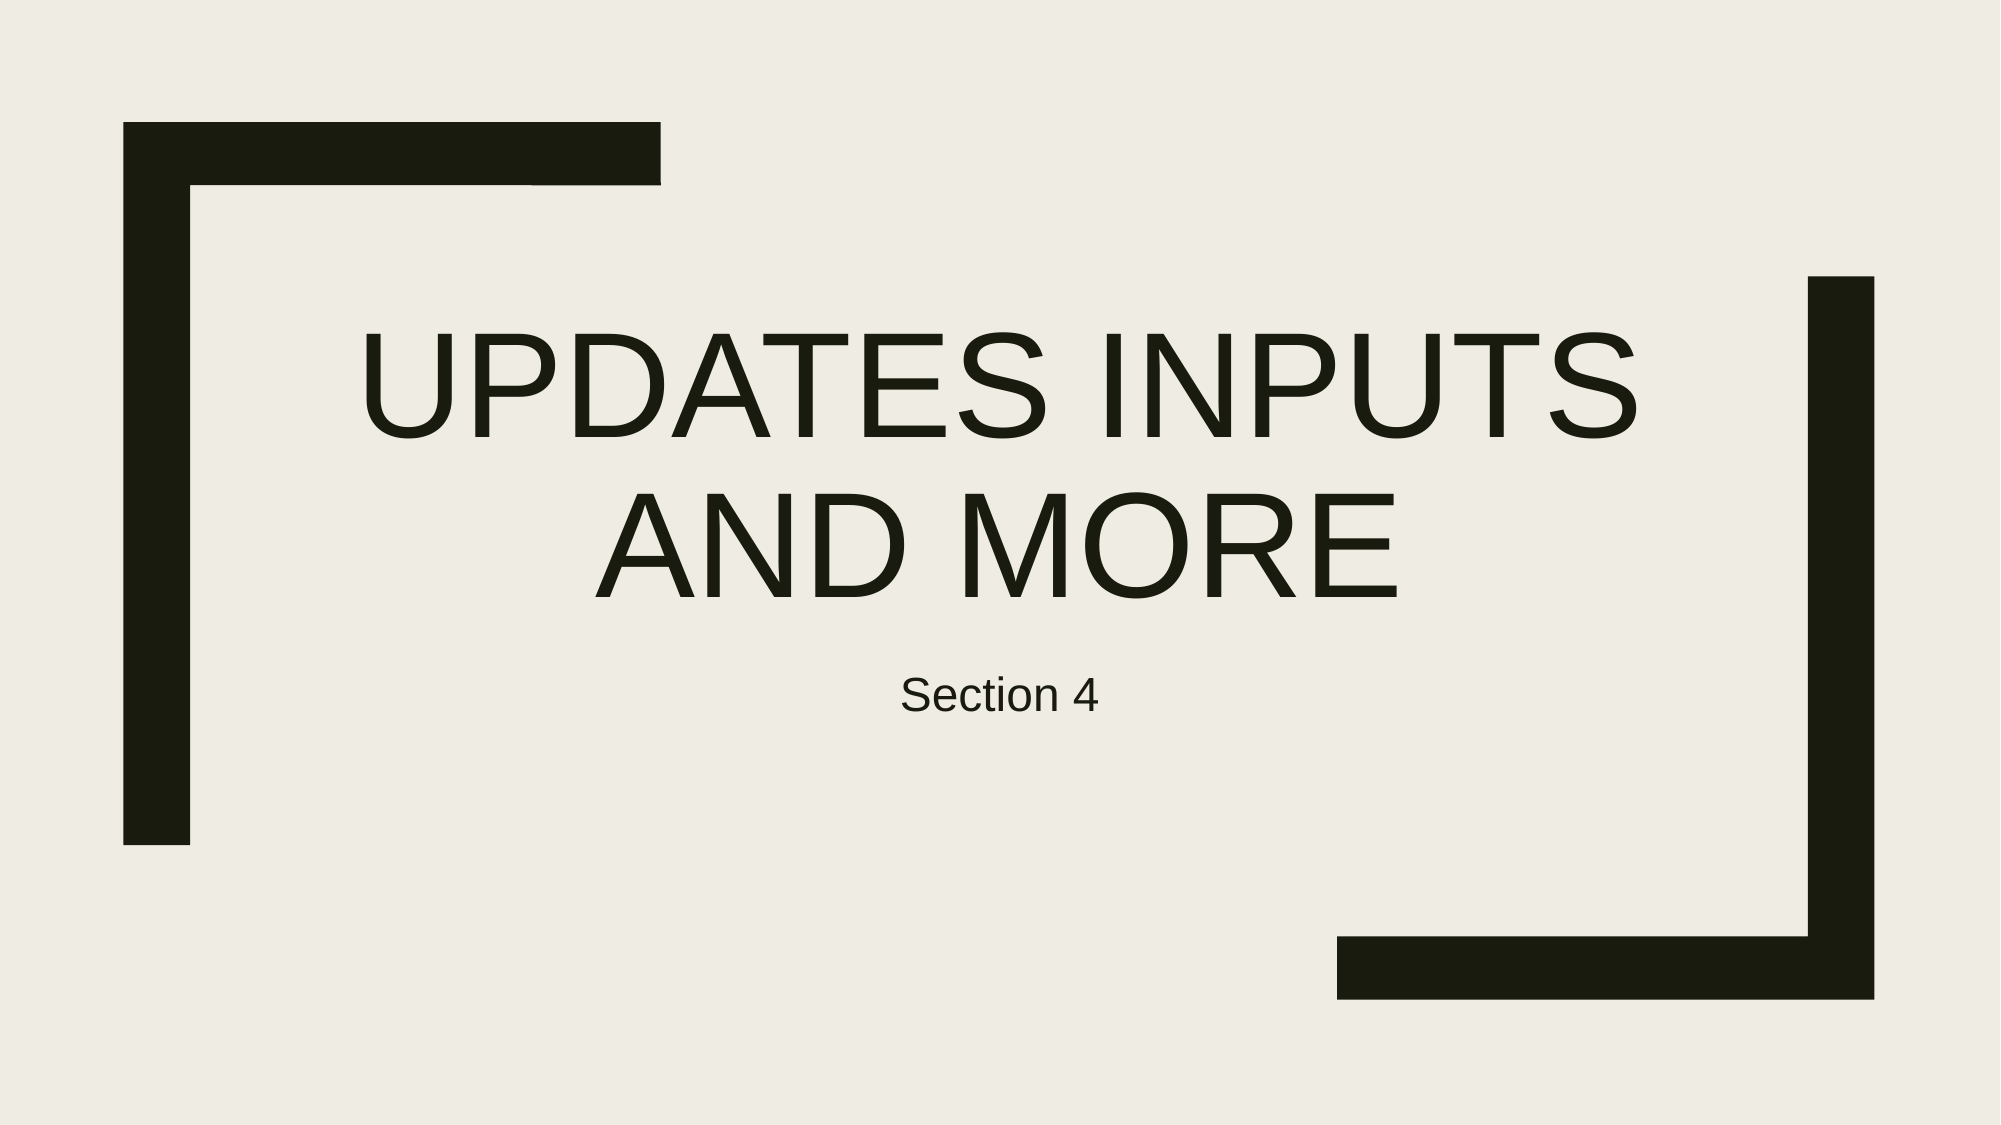

# Updates inputs and more
Section 4